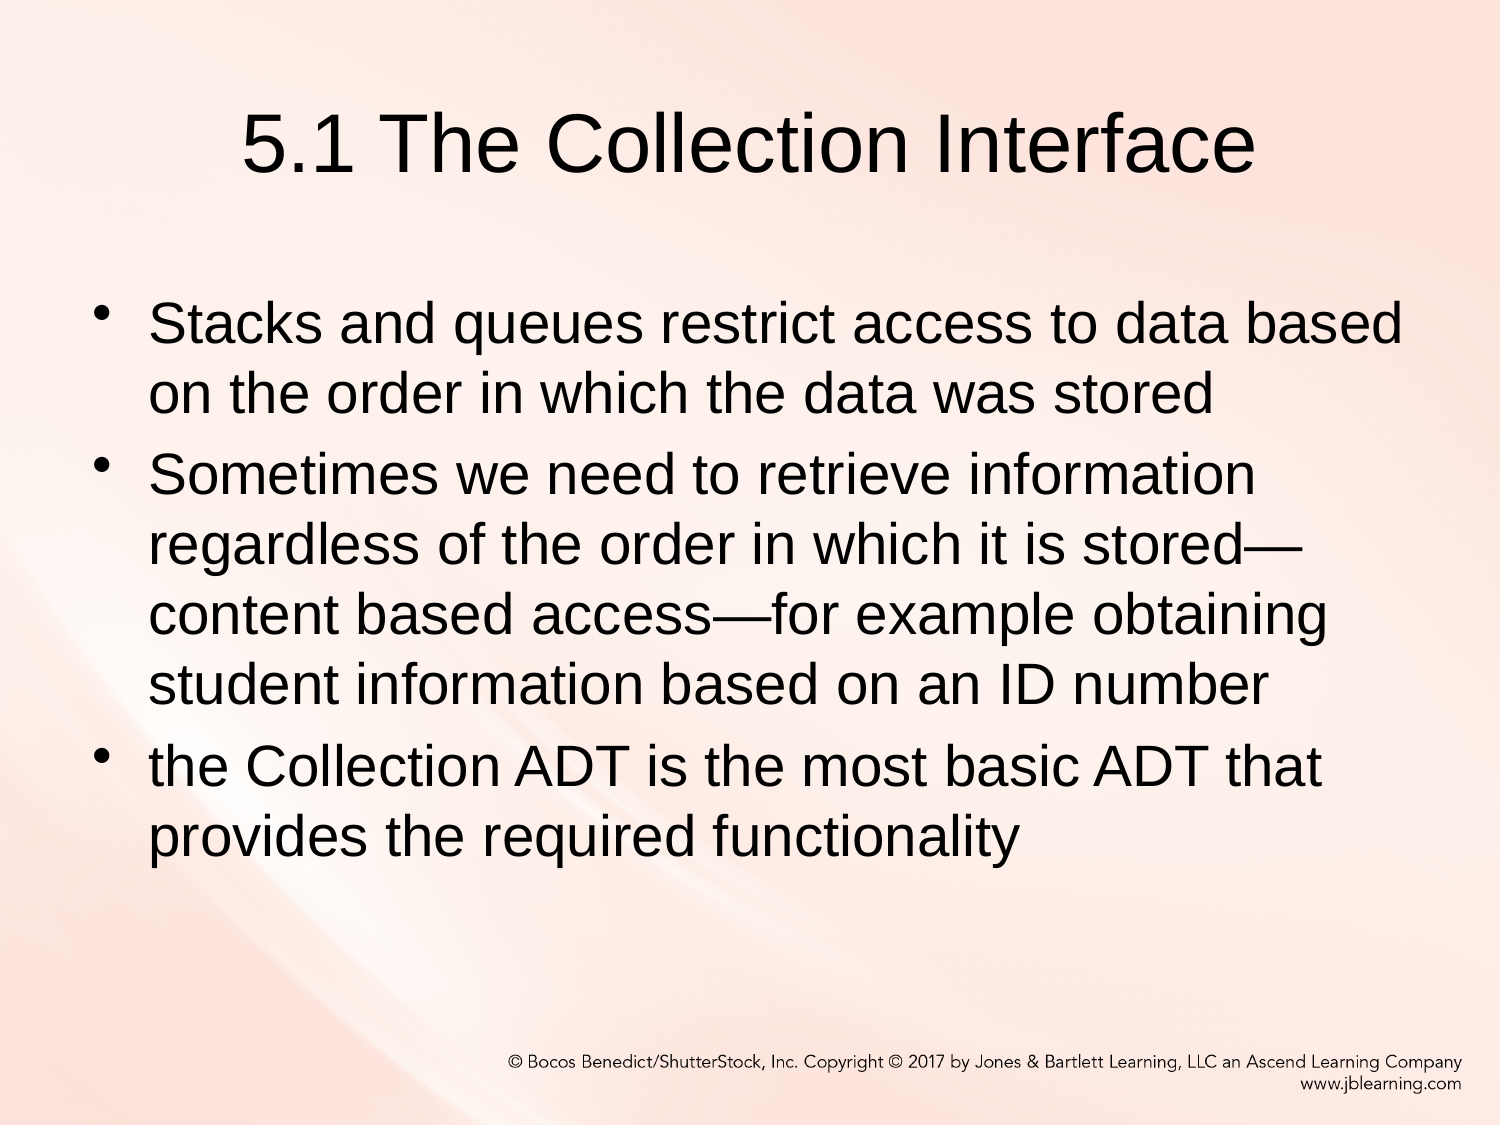

# 5.1 The Collection Interface
Stacks and queues restrict access to data based on the order in which the data was stored
Sometimes we need to retrieve information regardless of the order in which it is stored—content based access—for example obtaining student information based on an ID number
the Collection ADT is the most basic ADT that provides the required functionality